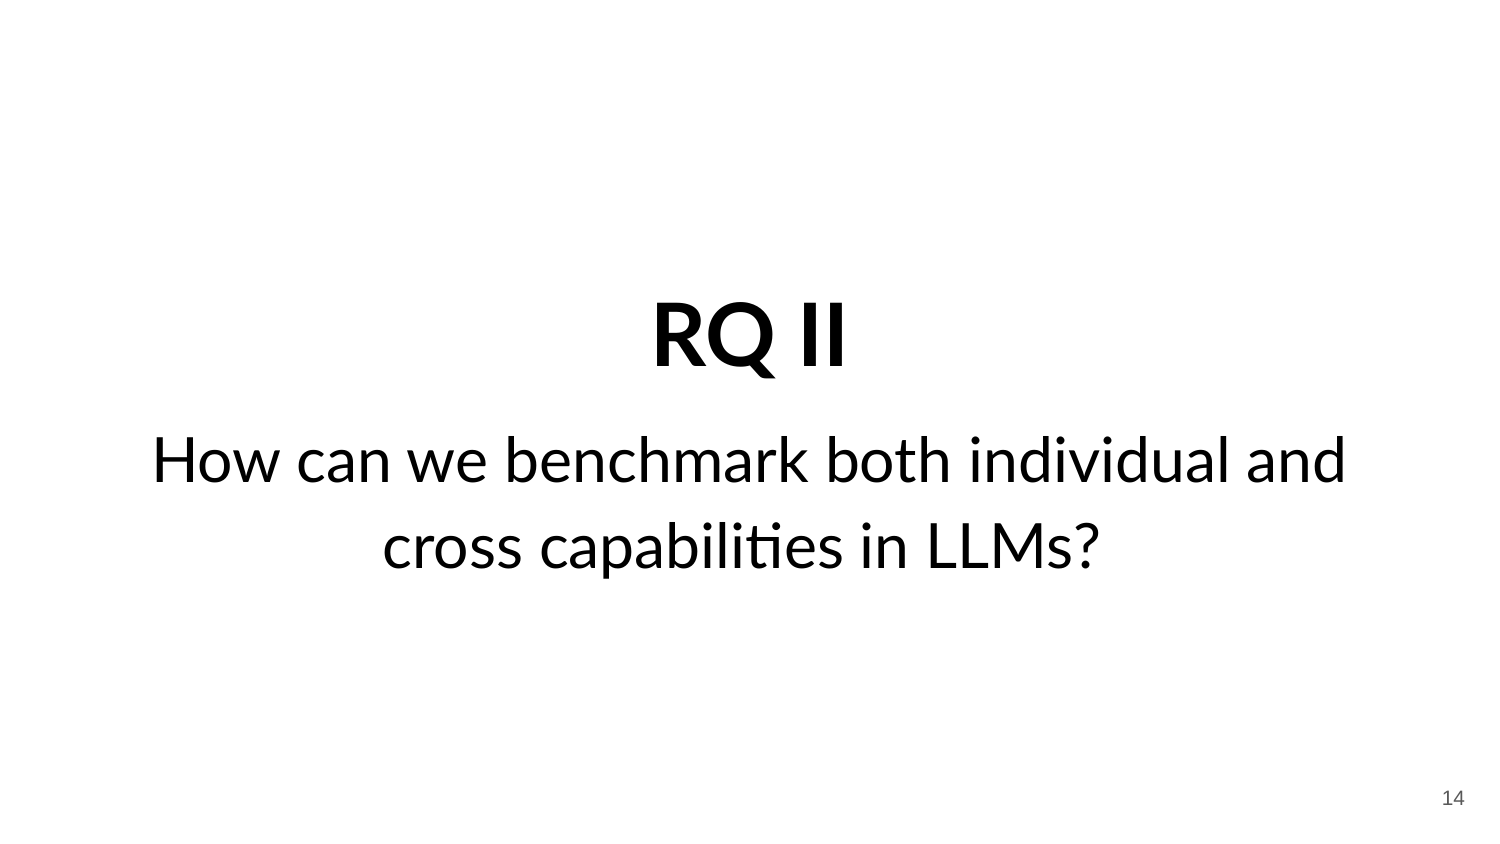

RQ II
How can we benchmark both individual and cross capabilities in LLMs?
14